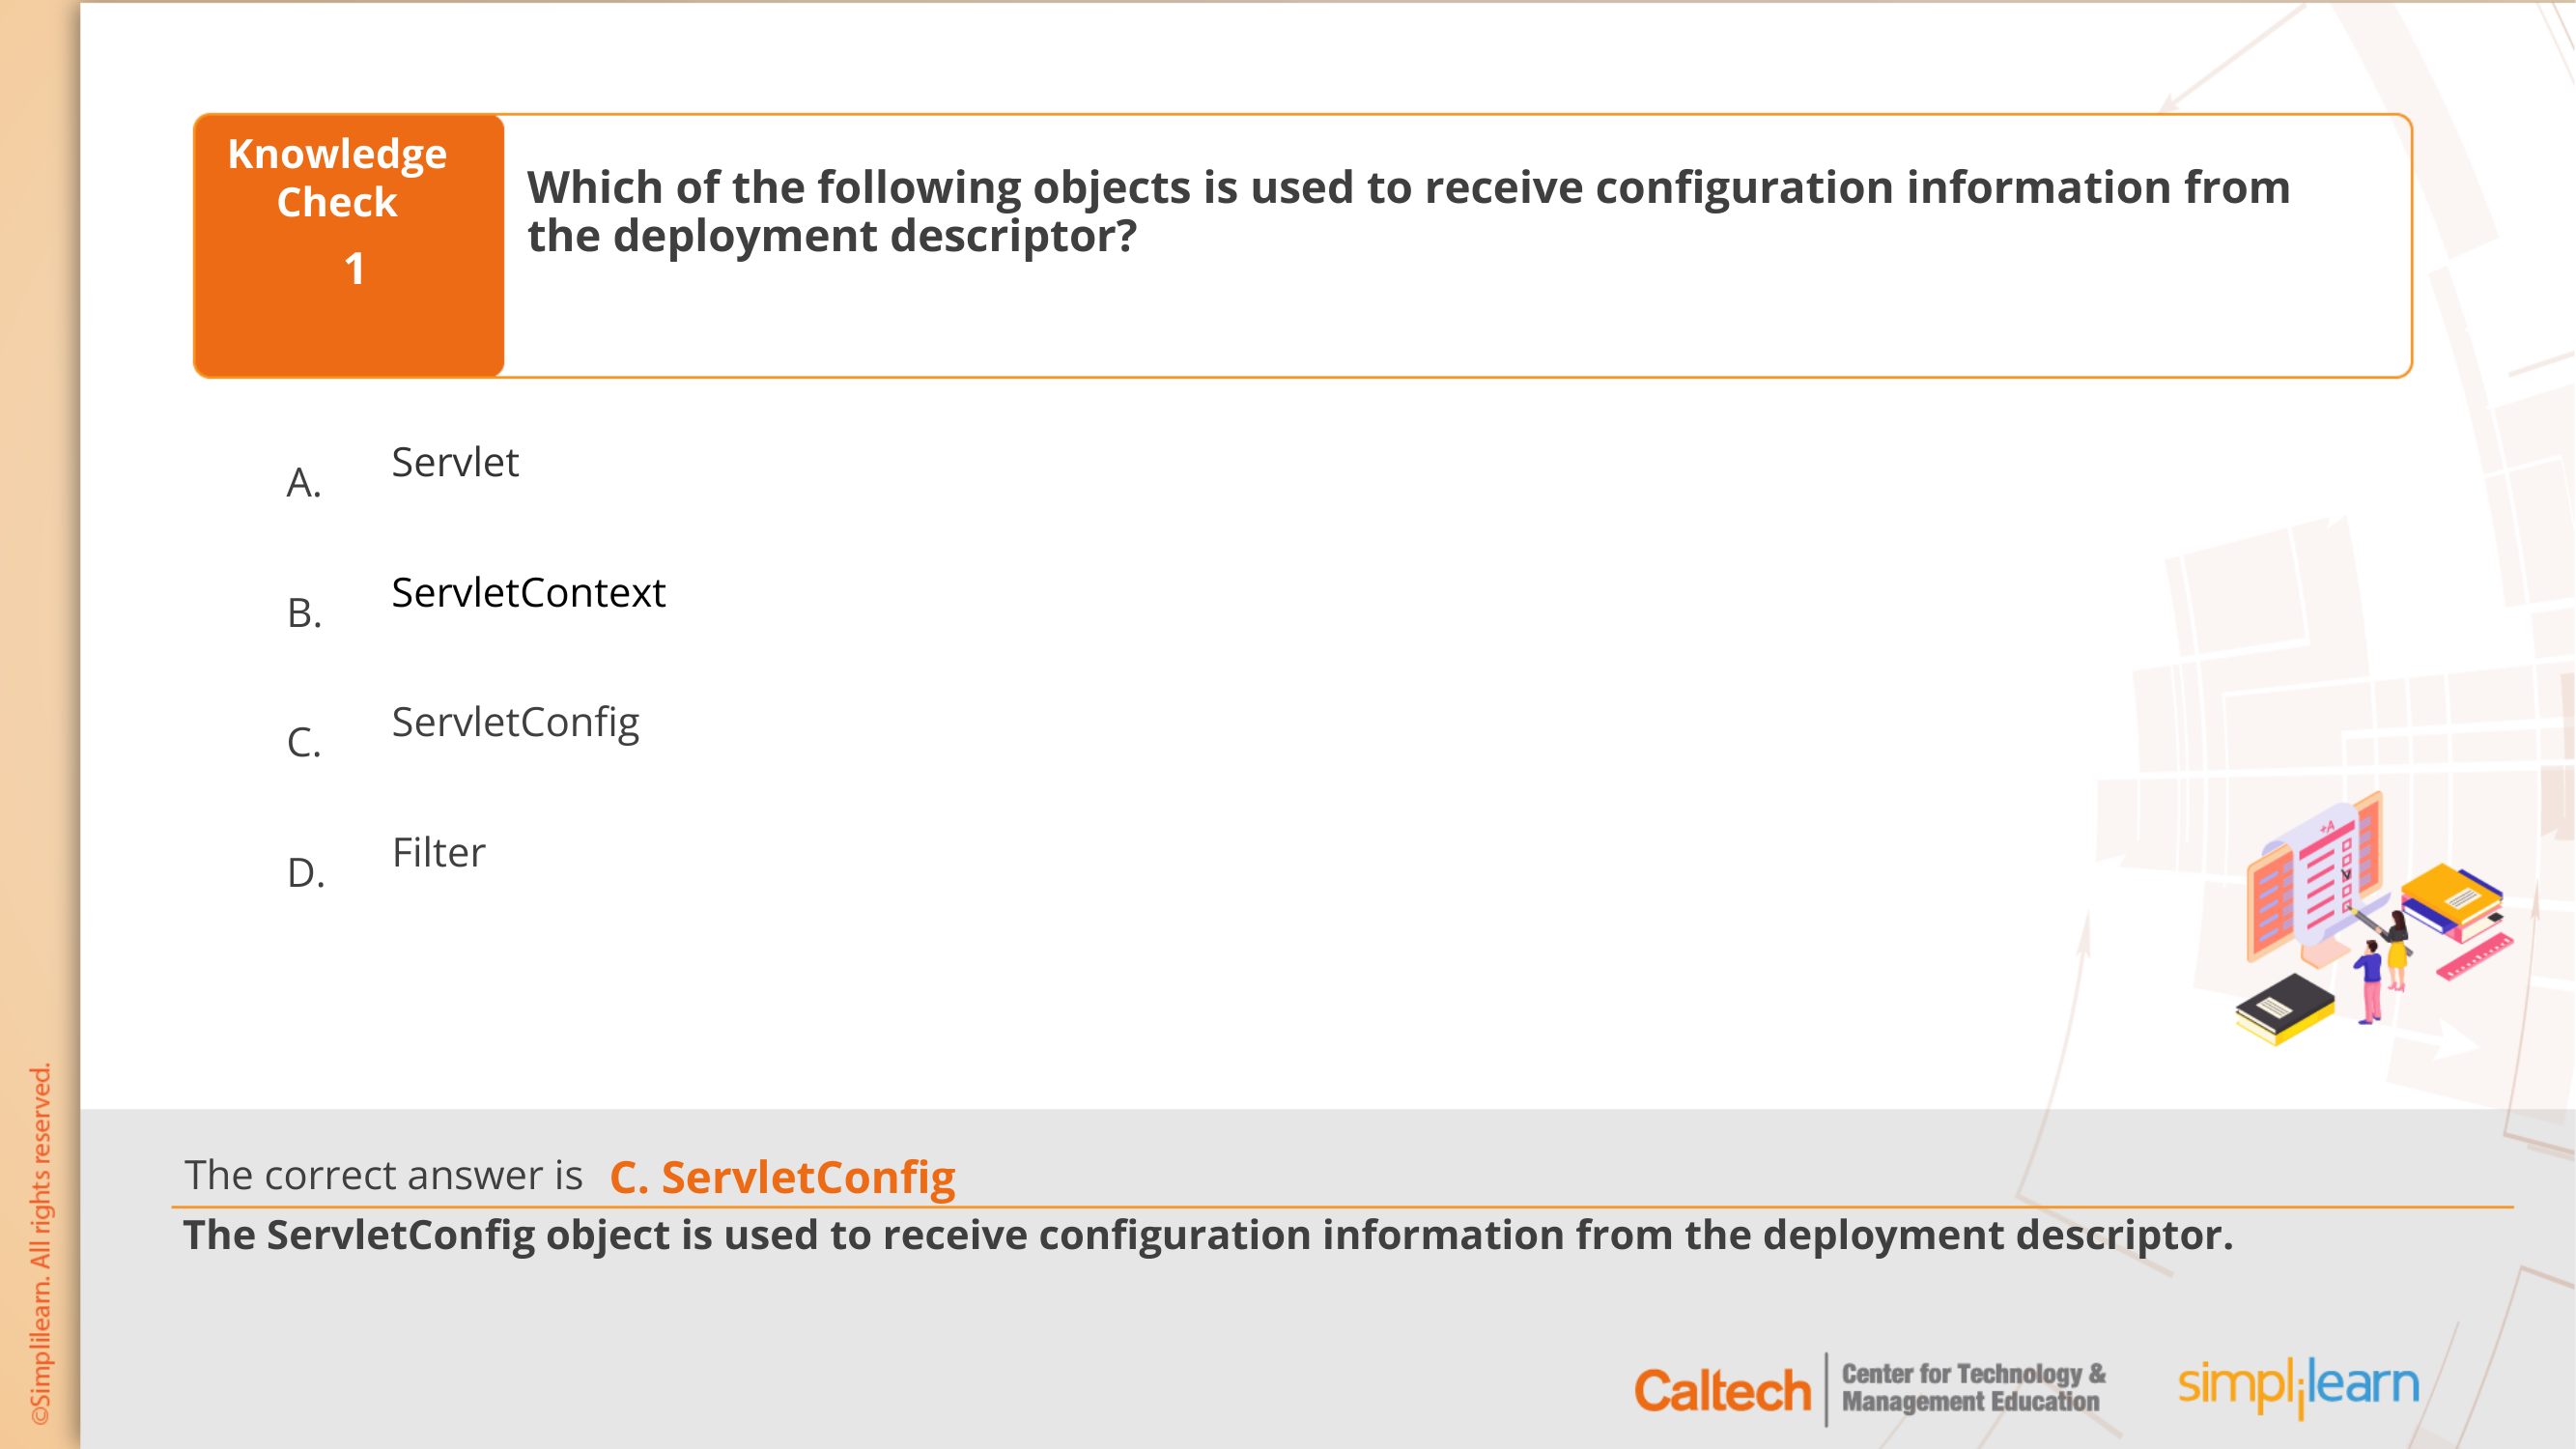

Which of the following objects is used to receive configuration information from the deployment descriptor?

1
Servlet
ServletContext
ServletConfig
Filter
C. ServletConfig
The ServletConfig object is used to receive configuration information from the deployment descriptor.